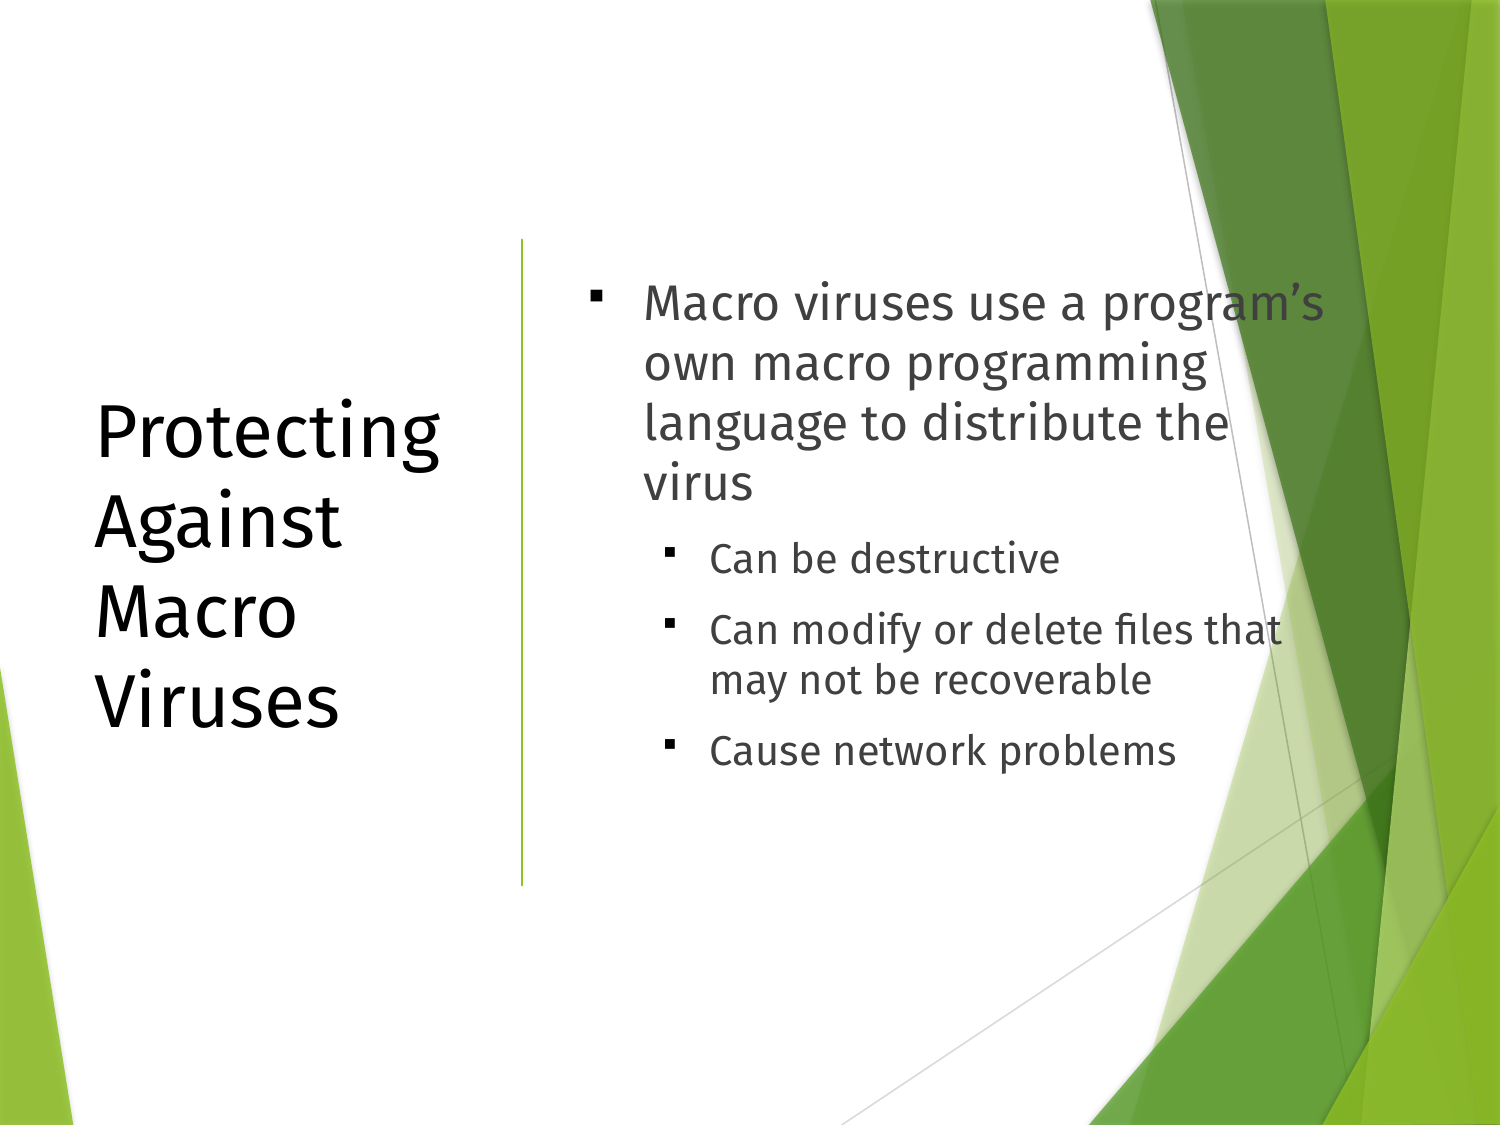

# Protecting Against Macro Viruses
Macro viruses use a program’s own macro programming language to distribute the virus
Can be destructive
Can modify or delete files that may not be recoverable
Cause network problems